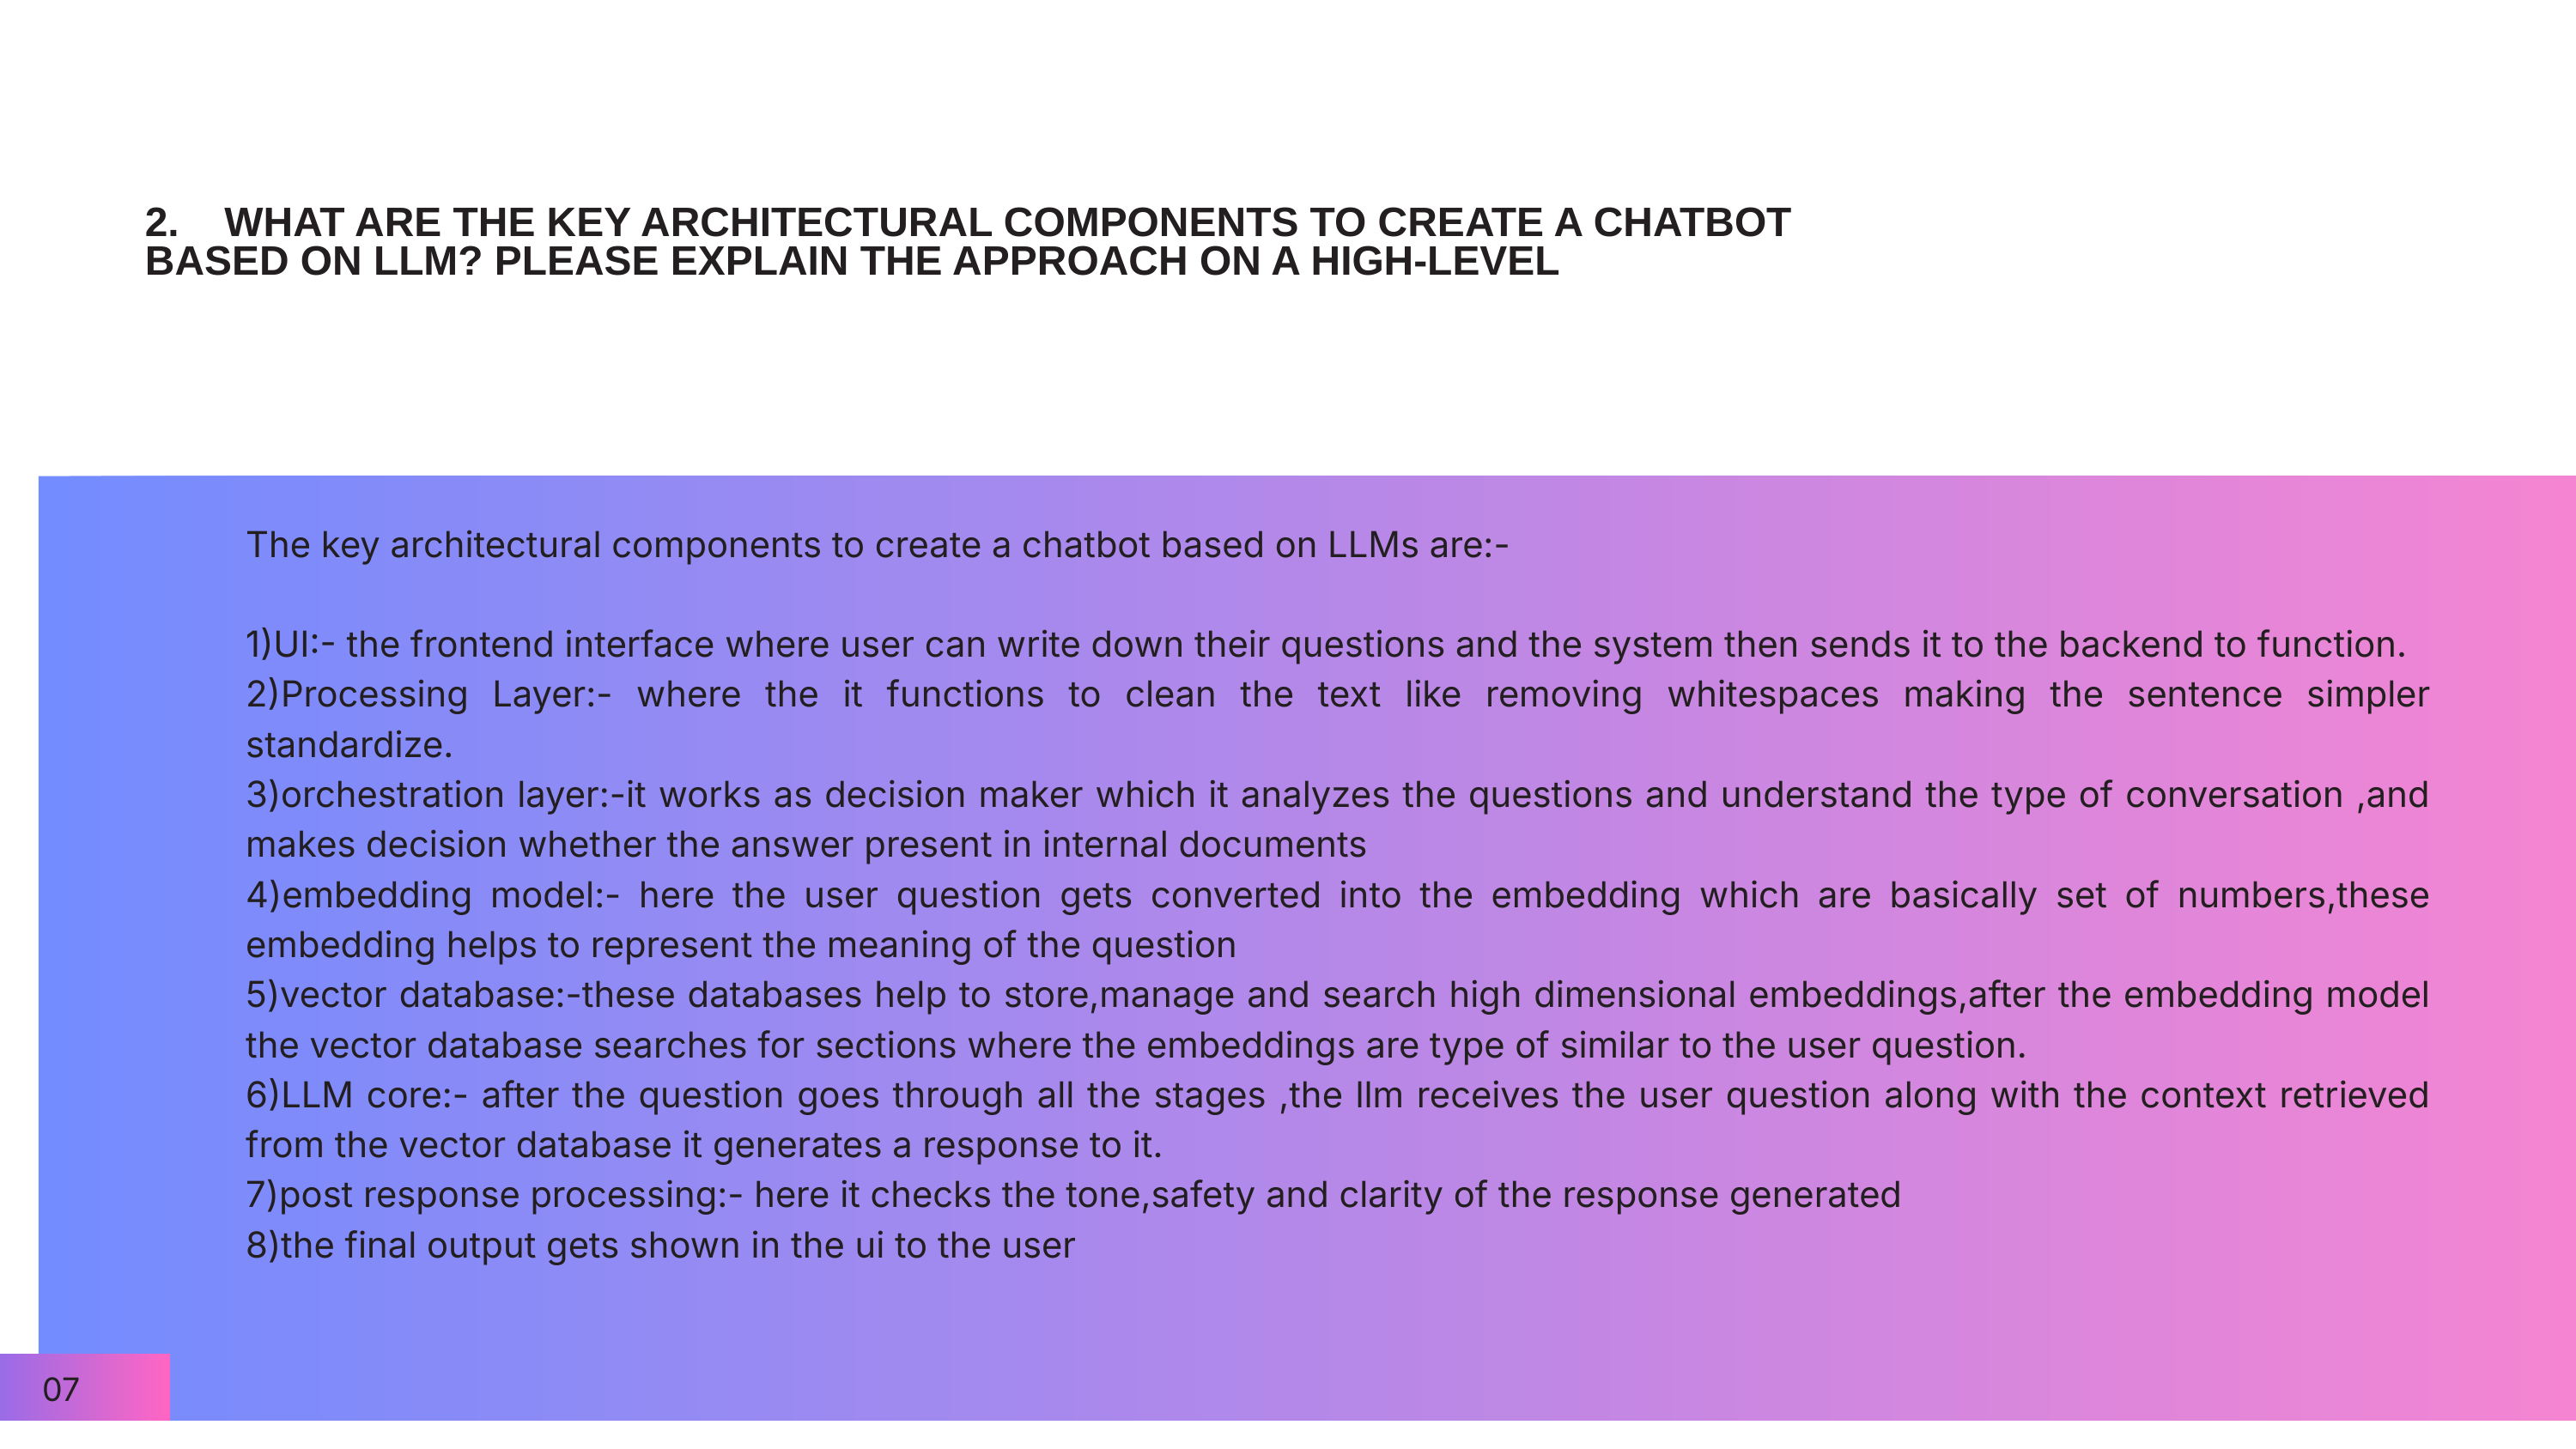

2.    WHAT ARE THE KEY ARCHITECTURAL COMPONENTS TO CREATE A CHATBOT BASED ON LLM? PLEASE EXPLAIN THE APPROACH ON A HIGH-LEVEL

The key architectural components to create a chatbot based on LLMs are:-

1)UI:- the frontend interface where user can write down their questions and the system then sends it to the backend to function.
2)Processing Layer:- where the it functions to clean the text like removing whitespaces making the sentence simpler standardize.
3)orchestration layer:-it works as decision maker which it analyzes the questions and understand the type of conversation ,and makes decision whether the answer present in internal documents
4)embedding model:- here the user question gets converted into the embedding which are basically set of numbers,these embedding helps to represent the meaning of the question
5)vector database:-these databases help to store,manage and search high dimensional embeddings,after the embedding model the vector database searches for sections where the embeddings are type of similar to the user question.
6)LLM core:- after the question goes through all the stages ,the llm receives the user question along with the context retrieved from the vector database it generates a response to it.
7)post response processing:- here it checks the tone,safety and clarity of the response generated
8)the final output gets shown in the ui to the user

07